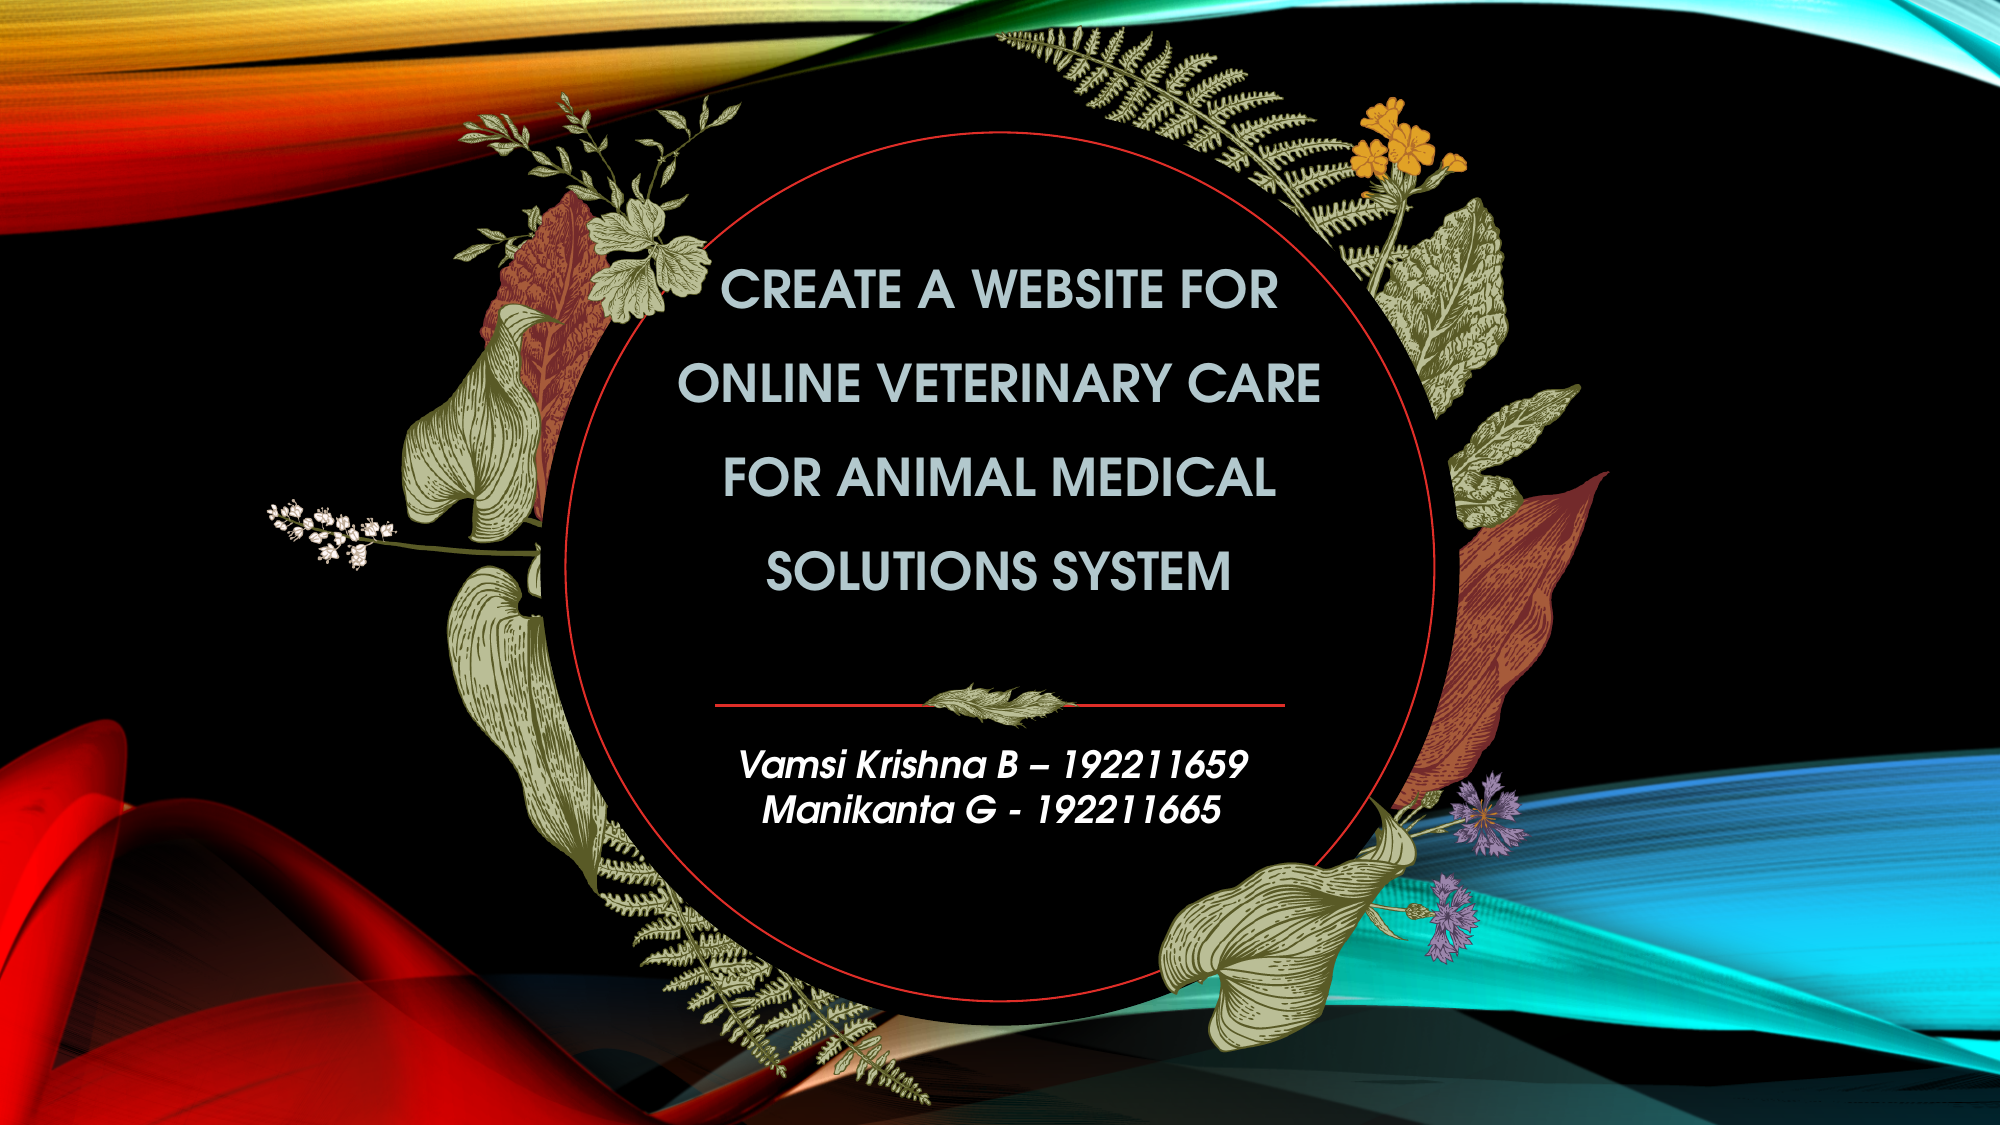

​
# create a website for online veterinary care for animal medical solutions system
Vamsi Krishna B – 192211659
Manikanta G - 192211665